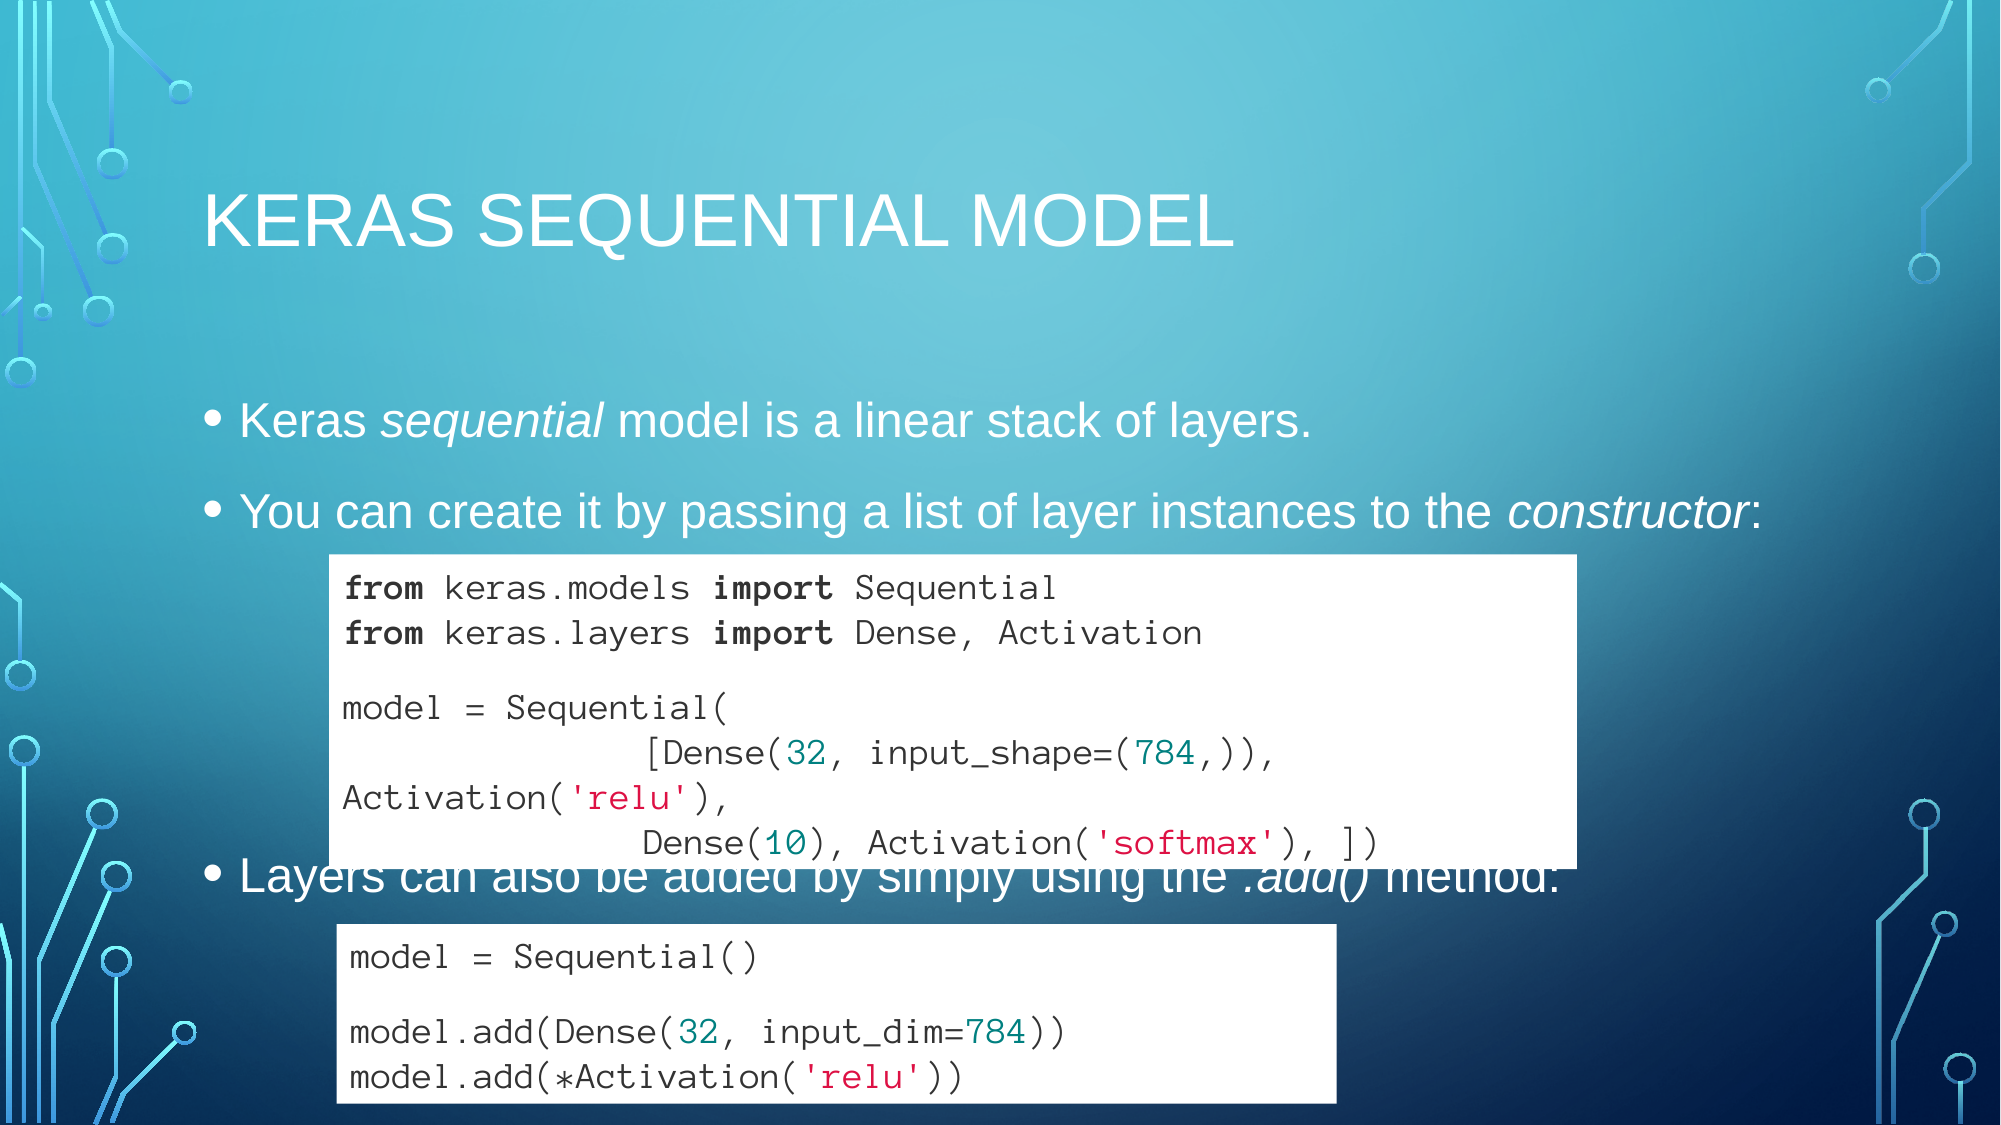

# Keras Sequential model
Keras sequential model is a linear stack of layers.
You can create it by passing a list of layer instances to the constructor:

Layers can also be added by simply using the .add() method:
from keras.models import Sequential
from keras.layers import Dense, Activation

model = Sequential(
		[Dense(32, input_shape=(784,)), Activation('relu'),
		Dense(10), Activation('softmax'), ])
model = Sequential()

model.add(Dense(32, input_dim=784)) model.add(*Activation('relu'))